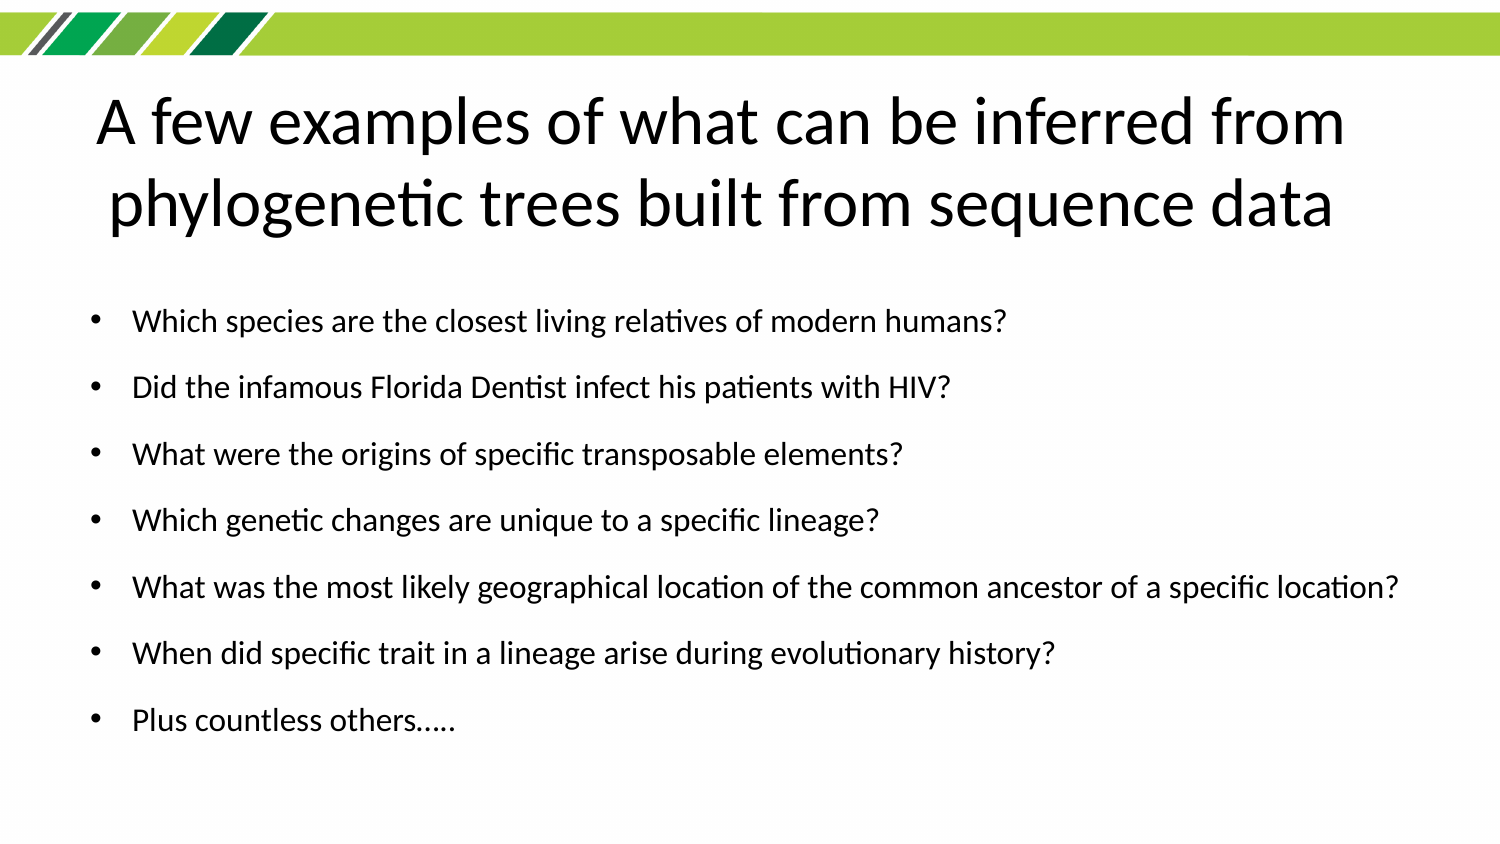

# A few examples of what can be inferred from phylogenetic trees built from sequence data
Which species are the closest living relatives of modern humans?
Did the infamous Florida Dentist infect his patients with HIV?
What were the origins of specific transposable elements?
Which genetic changes are unique to a specific lineage?
What was the most likely geographical location of the common ancestor of a specific location?
When did specific trait in a lineage arise during evolutionary history?
Plus countless others…..